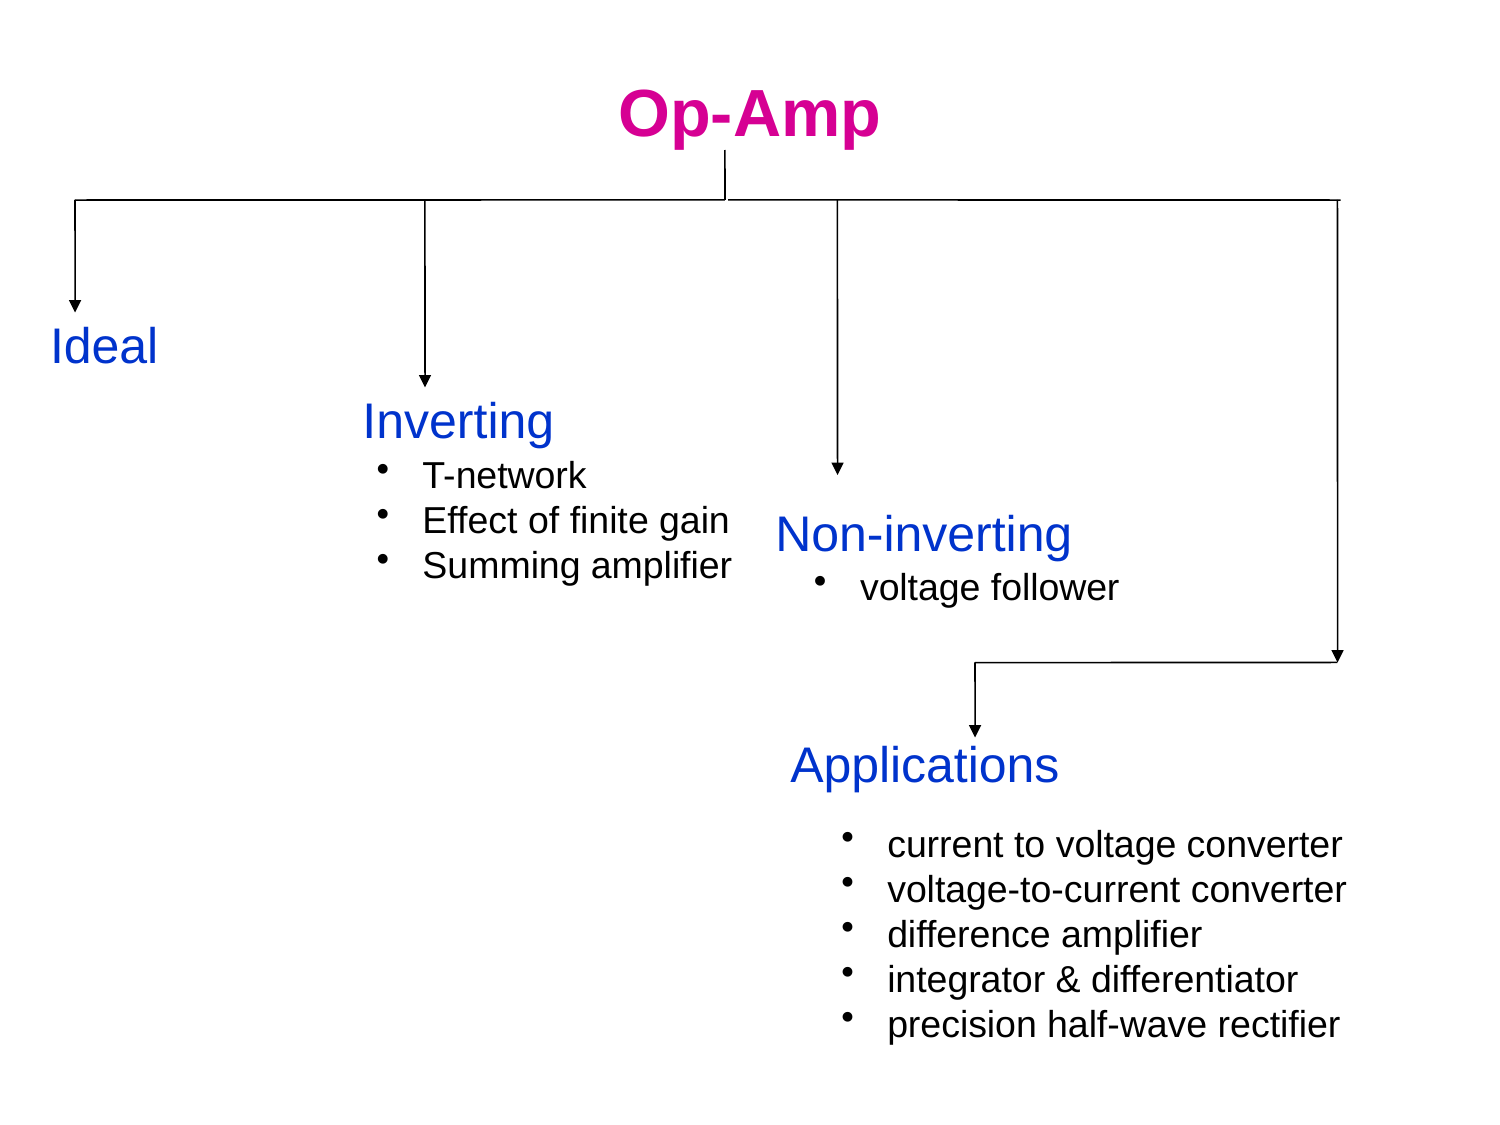

# Op-Amp

Ideal
Inverting
 T-network
 Effect of finite gain
 Summing amplifier
Non-inverting
 voltage follower

Applications
 current to voltage converter
 voltage-to-current converter
 difference amplifier
 integrator & differentiator
 precision half-wave rectifier